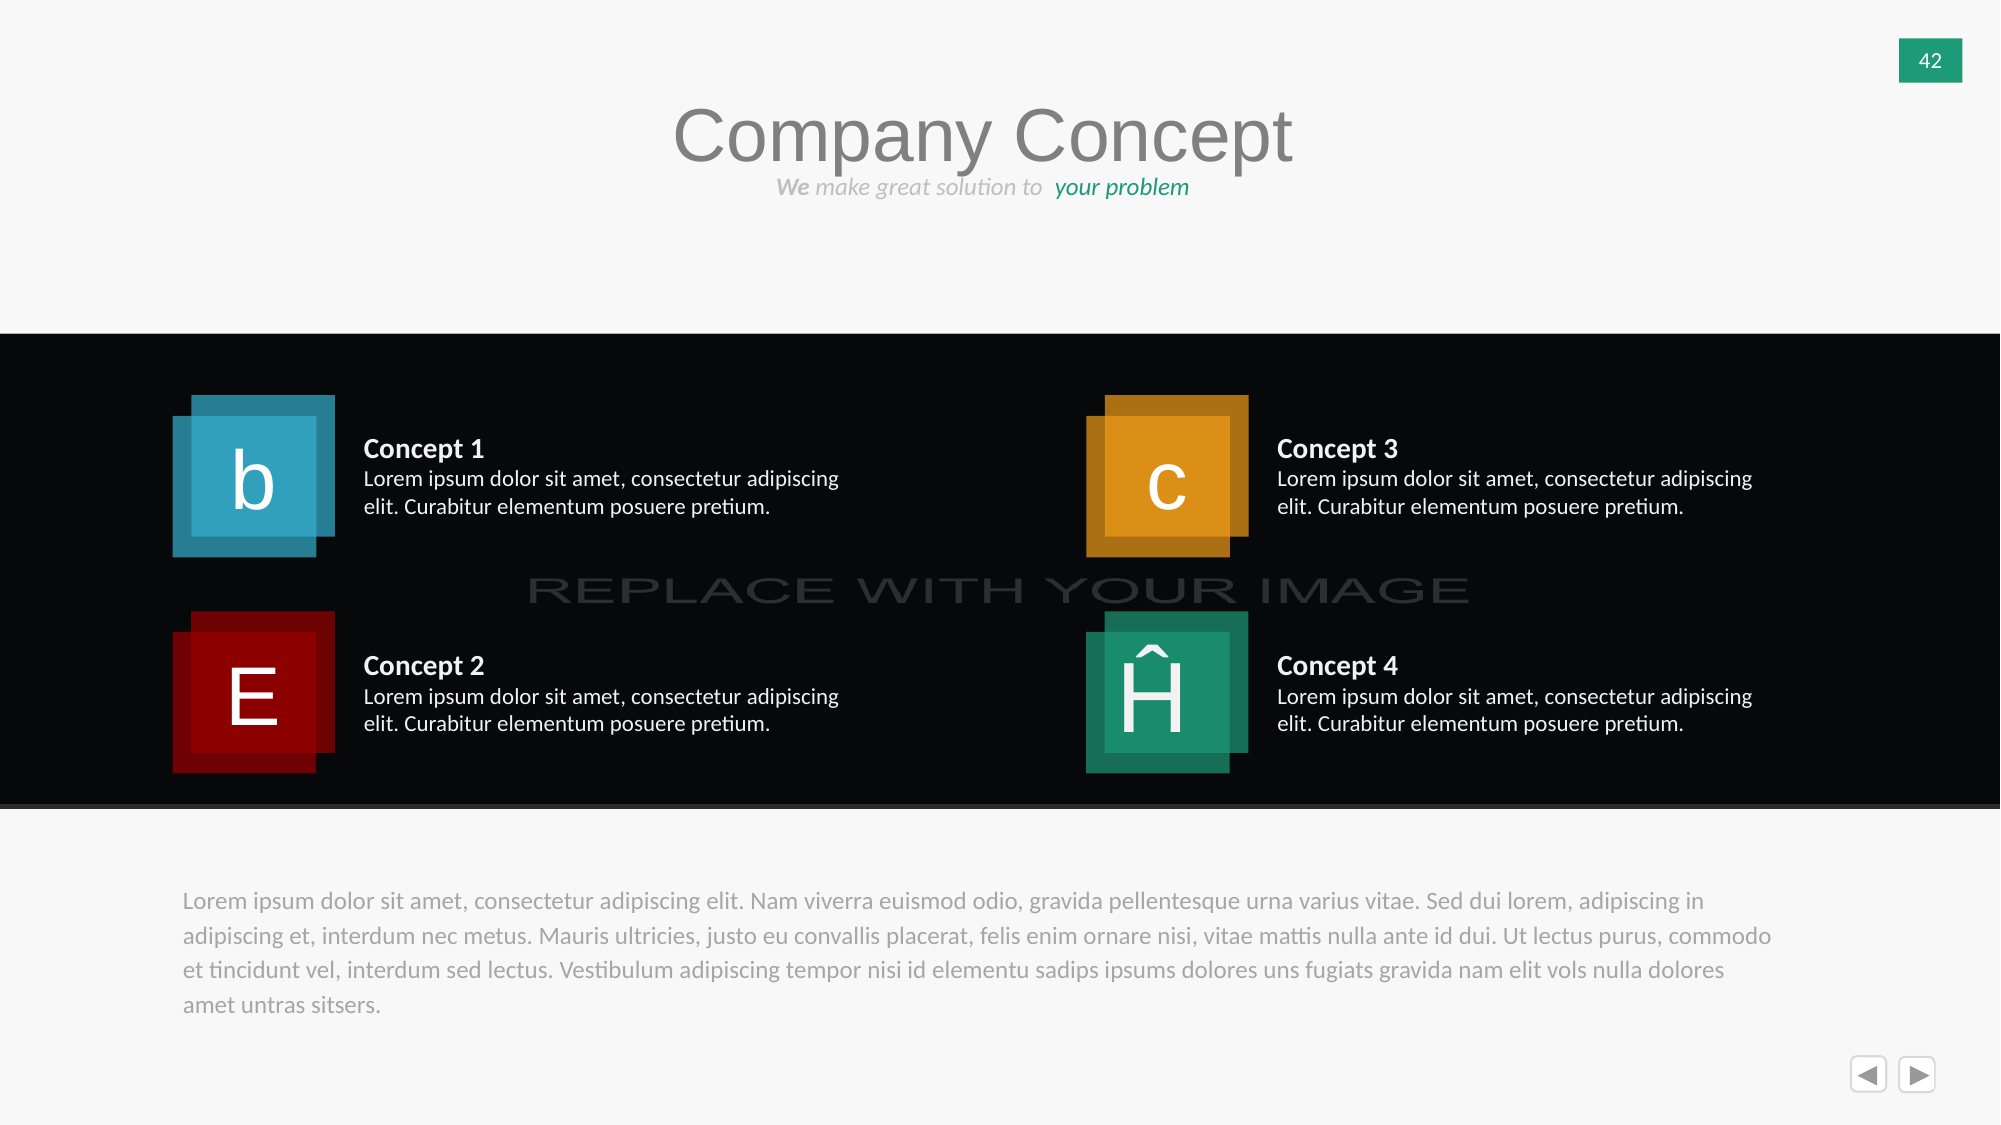

42

Company Concept
We make great solution to  your problem

b

c

Concept 1
Lorem ipsum dolor sit amet, consectetur adipiscing elit. Curabitur elementum posuere pretium.
Concept 3
Lorem ipsum dolor sit amet, consectetur adipiscing elit. Curabitur elementum posuere pretium.

E

Ĥ
Concept 2
Lorem ipsum dolor sit amet, consectetur adipiscing elit. Curabitur elementum posuere pretium.
Concept 4
Lorem ipsum dolor sit amet, consectetur adipiscing elit. Curabitur elementum posuere pretium.
Lorem ipsum dolor sit amet, consectetur adipiscing elit. Nam viverra euismod odio, gravida pellentesque urna varius vitae. Sed dui lorem, adipiscing in adipiscing et, interdum nec metus. Mauris ultricies, justo eu convallis placerat, felis enim ornare nisi, vitae mattis nulla ante id dui. Ut lectus purus, commodo et tincidunt vel, interdum sed lectus. Vestibulum adipiscing tempor nisi id elementu sadips ipsums dolores uns fugiats gravida nam elit vols nulla dolores amet untras sitsers.